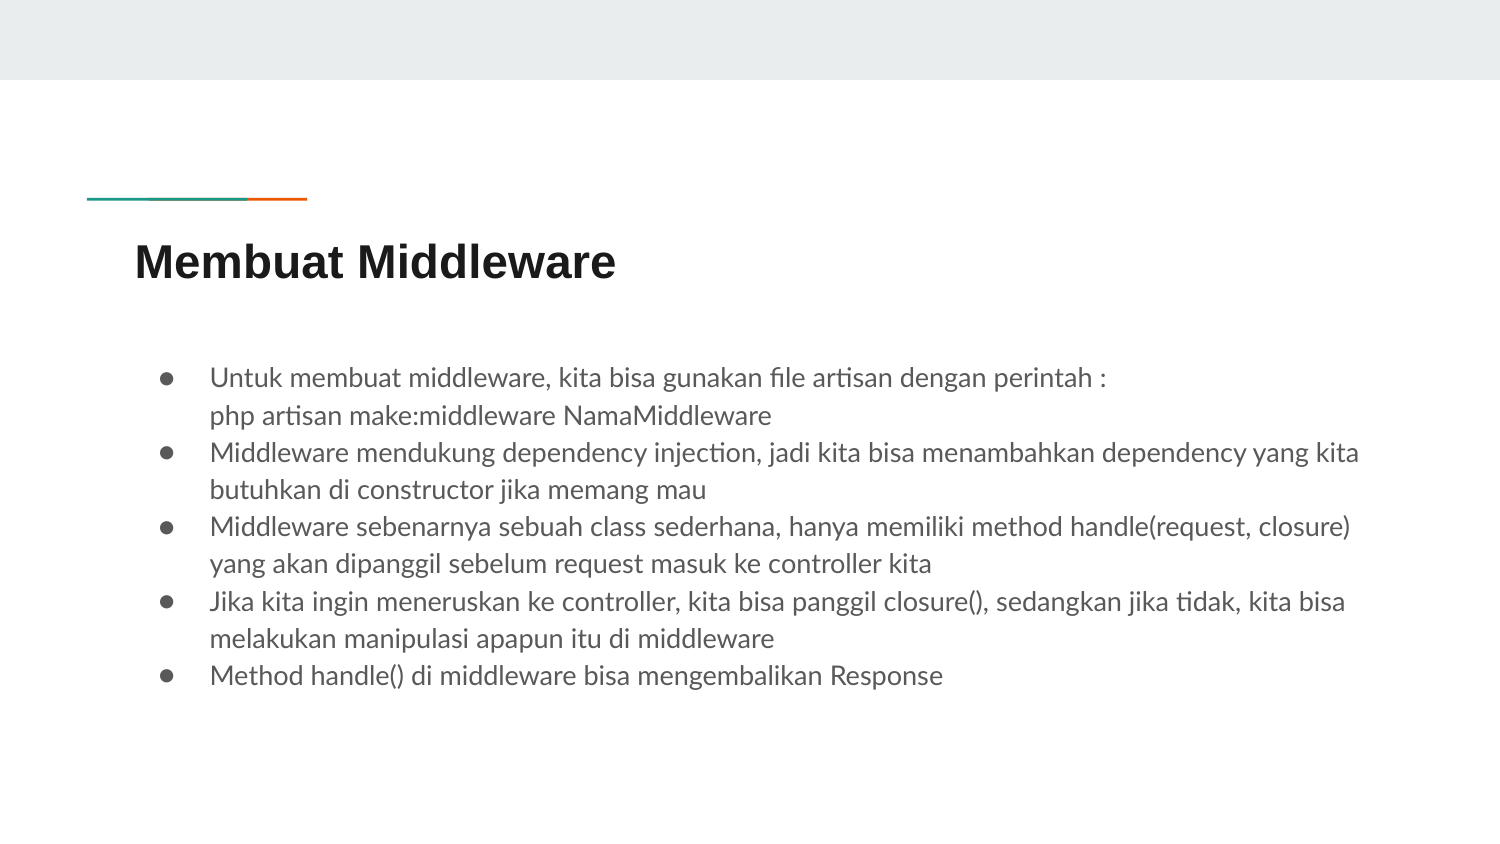

# Membuat Middleware
Untuk membuat middleware, kita bisa gunakan file artisan dengan perintah :
php artisan make:middleware NamaMiddleware
Middleware mendukung dependency injection, jadi kita bisa menambahkan dependency yang kita butuhkan di constructor jika memang mau
Middleware sebenarnya sebuah class sederhana, hanya memiliki method handle(request, closure) yang akan dipanggil sebelum request masuk ke controller kita
Jika kita ingin meneruskan ke controller, kita bisa panggil closure(), sedangkan jika tidak, kita bisa melakukan manipulasi apapun itu di middleware
Method handle() di middleware bisa mengembalikan Response